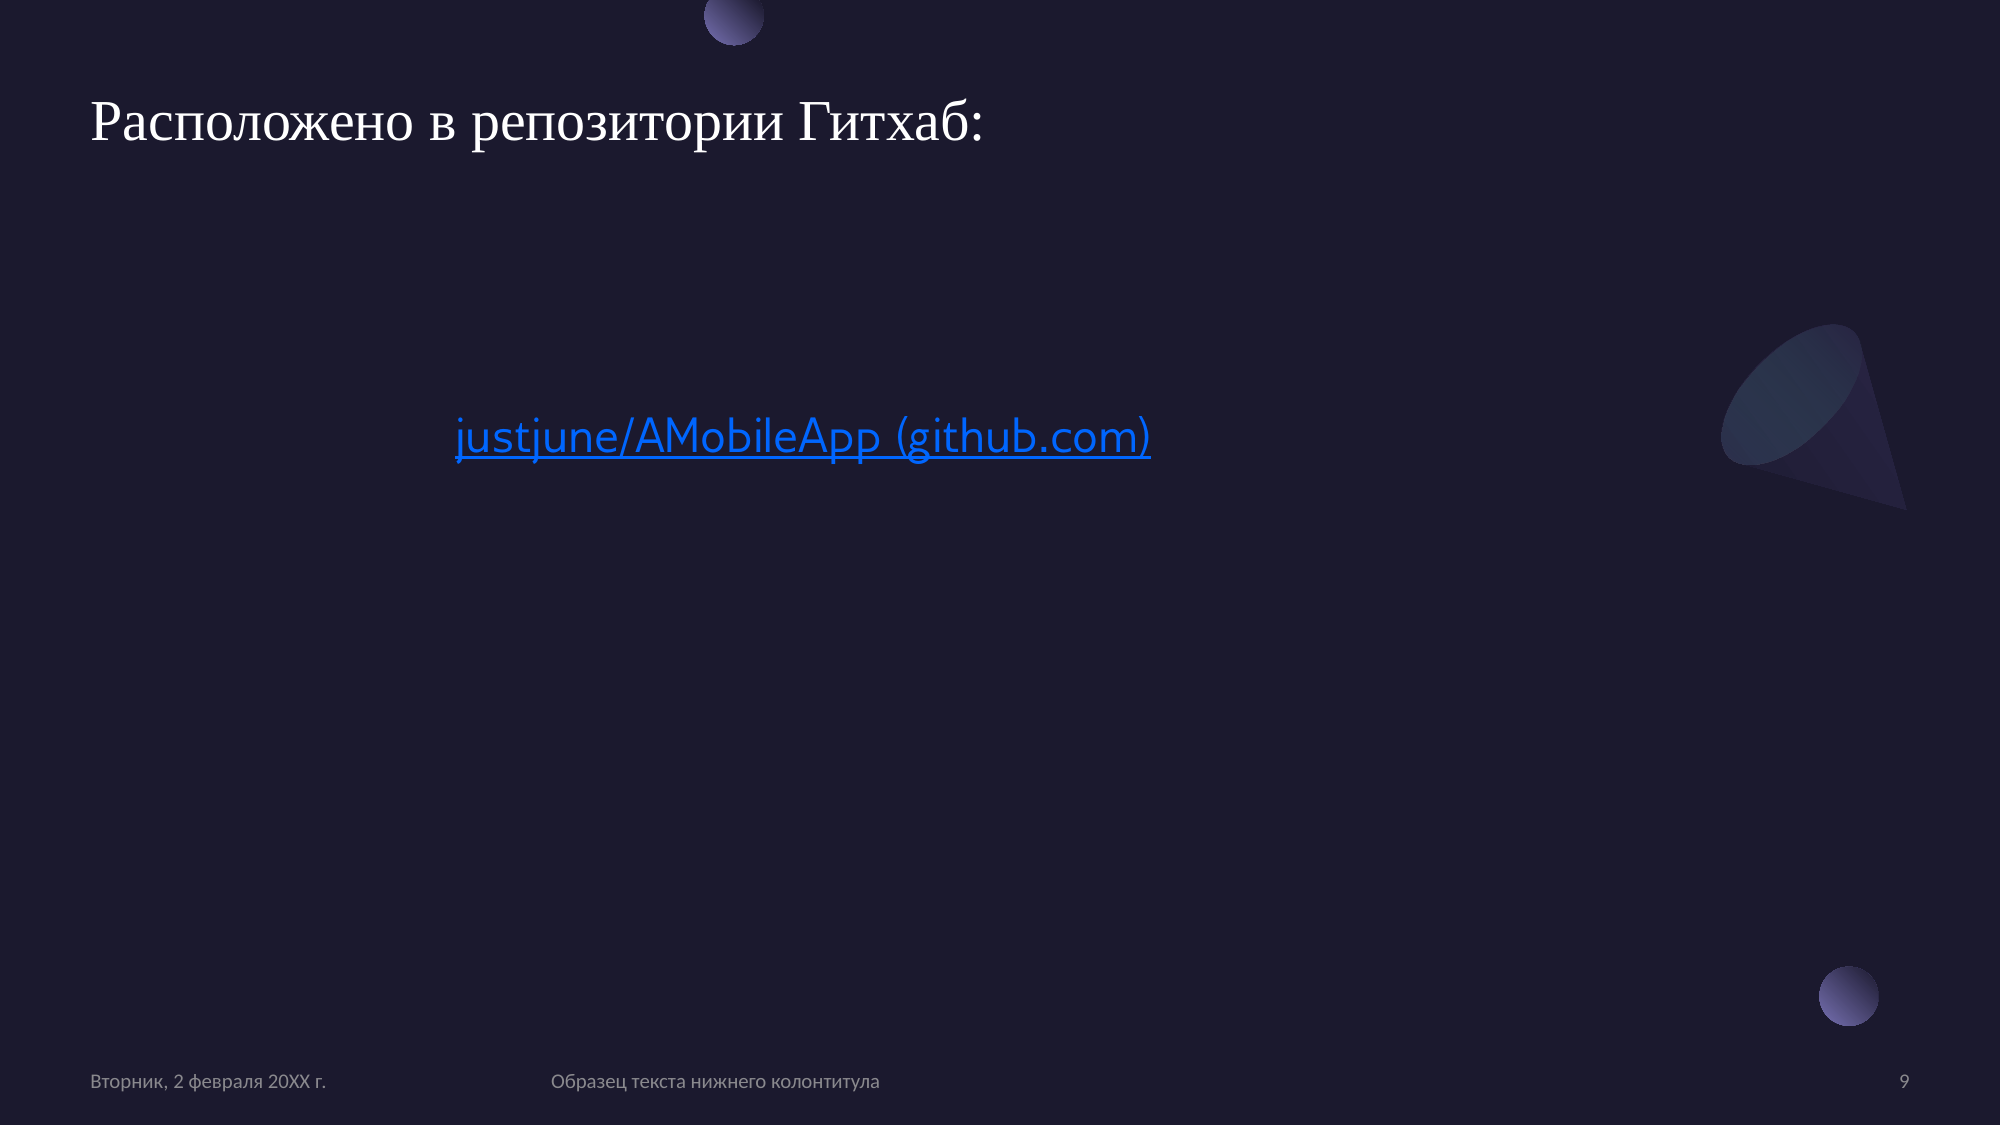

# Расположено в репозитории Гитхаб:

justjune/AMobileApp (github.com)
Вторник, 2 февраля 20XX г.
Образец текста нижнего колонтитула
9